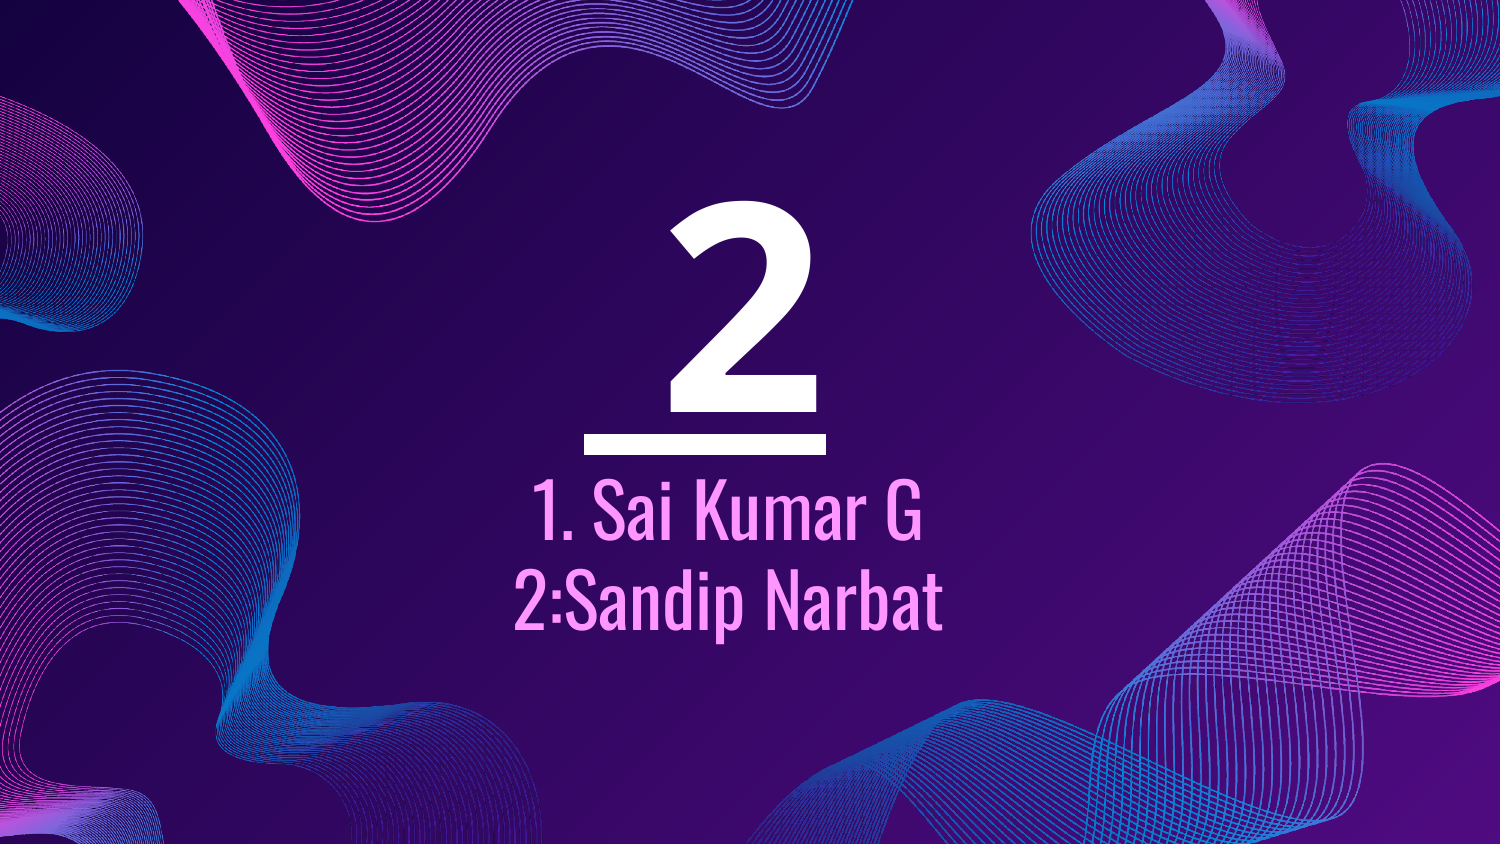

2
# 1. Sai Kumar G 2:Sandip Narbat